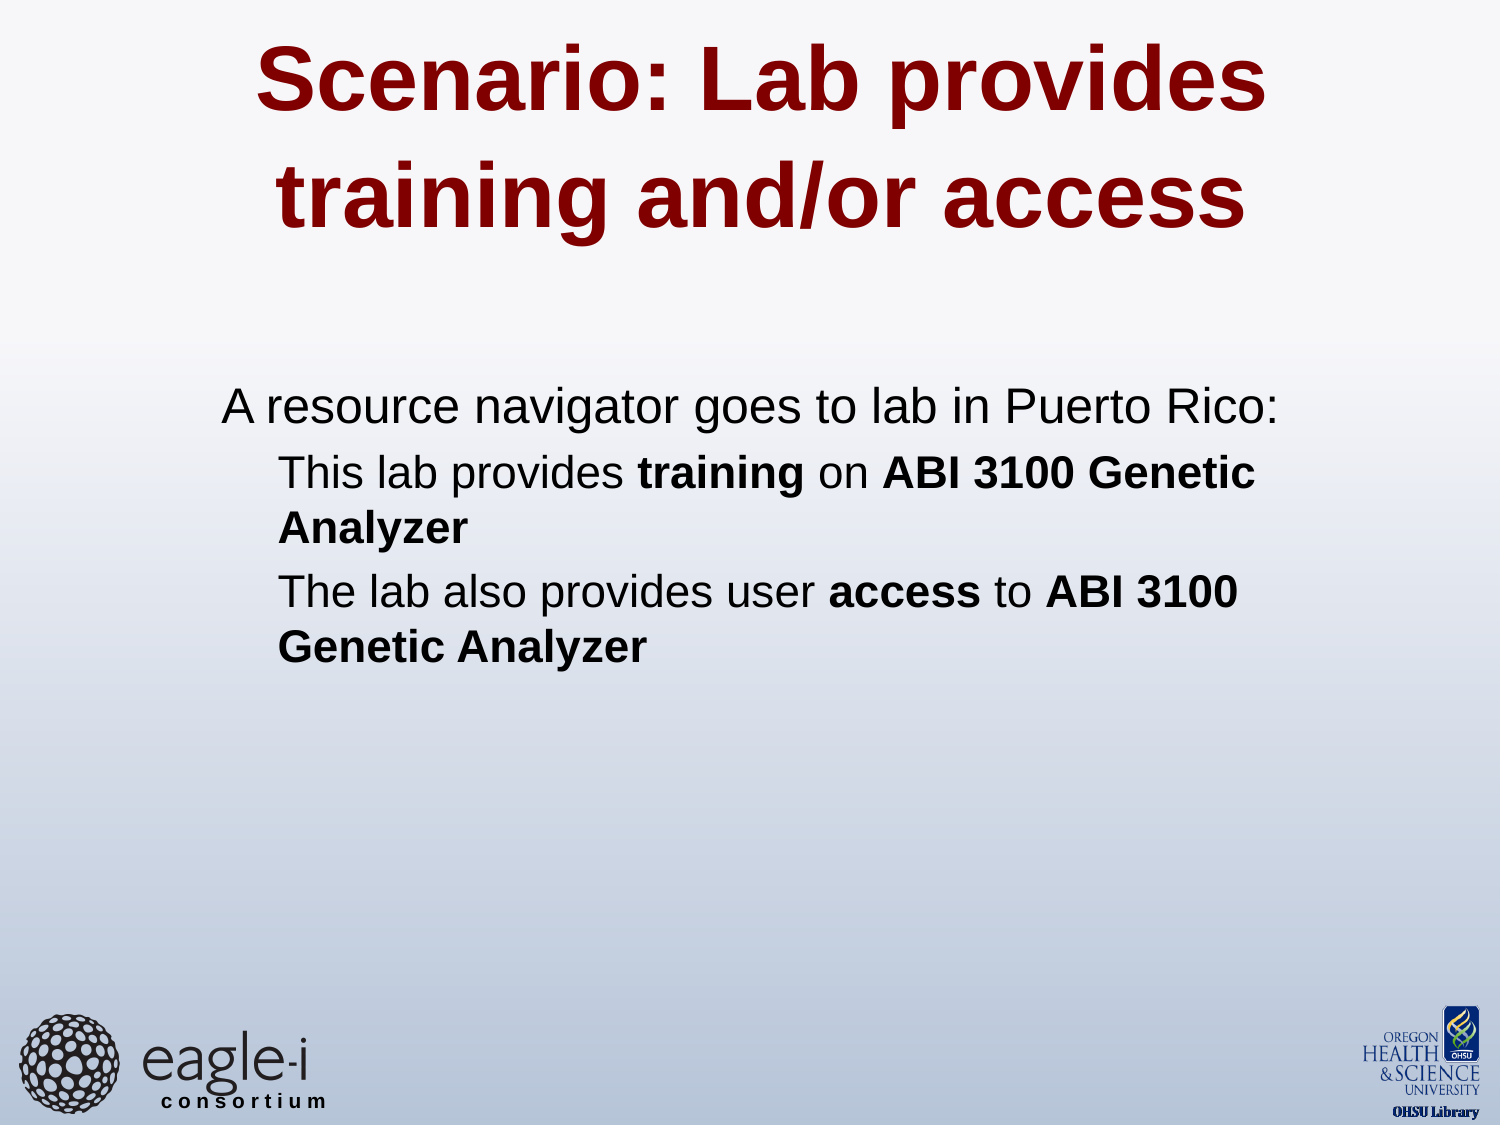

Scenario: Lab provides training and/or access
	A resource navigator goes to lab in Puerto Rico:
	This lab provides training on ABI 3100 Genetic Analyzer
	The lab also provides user access to ABI 3100 Genetic Analyzer